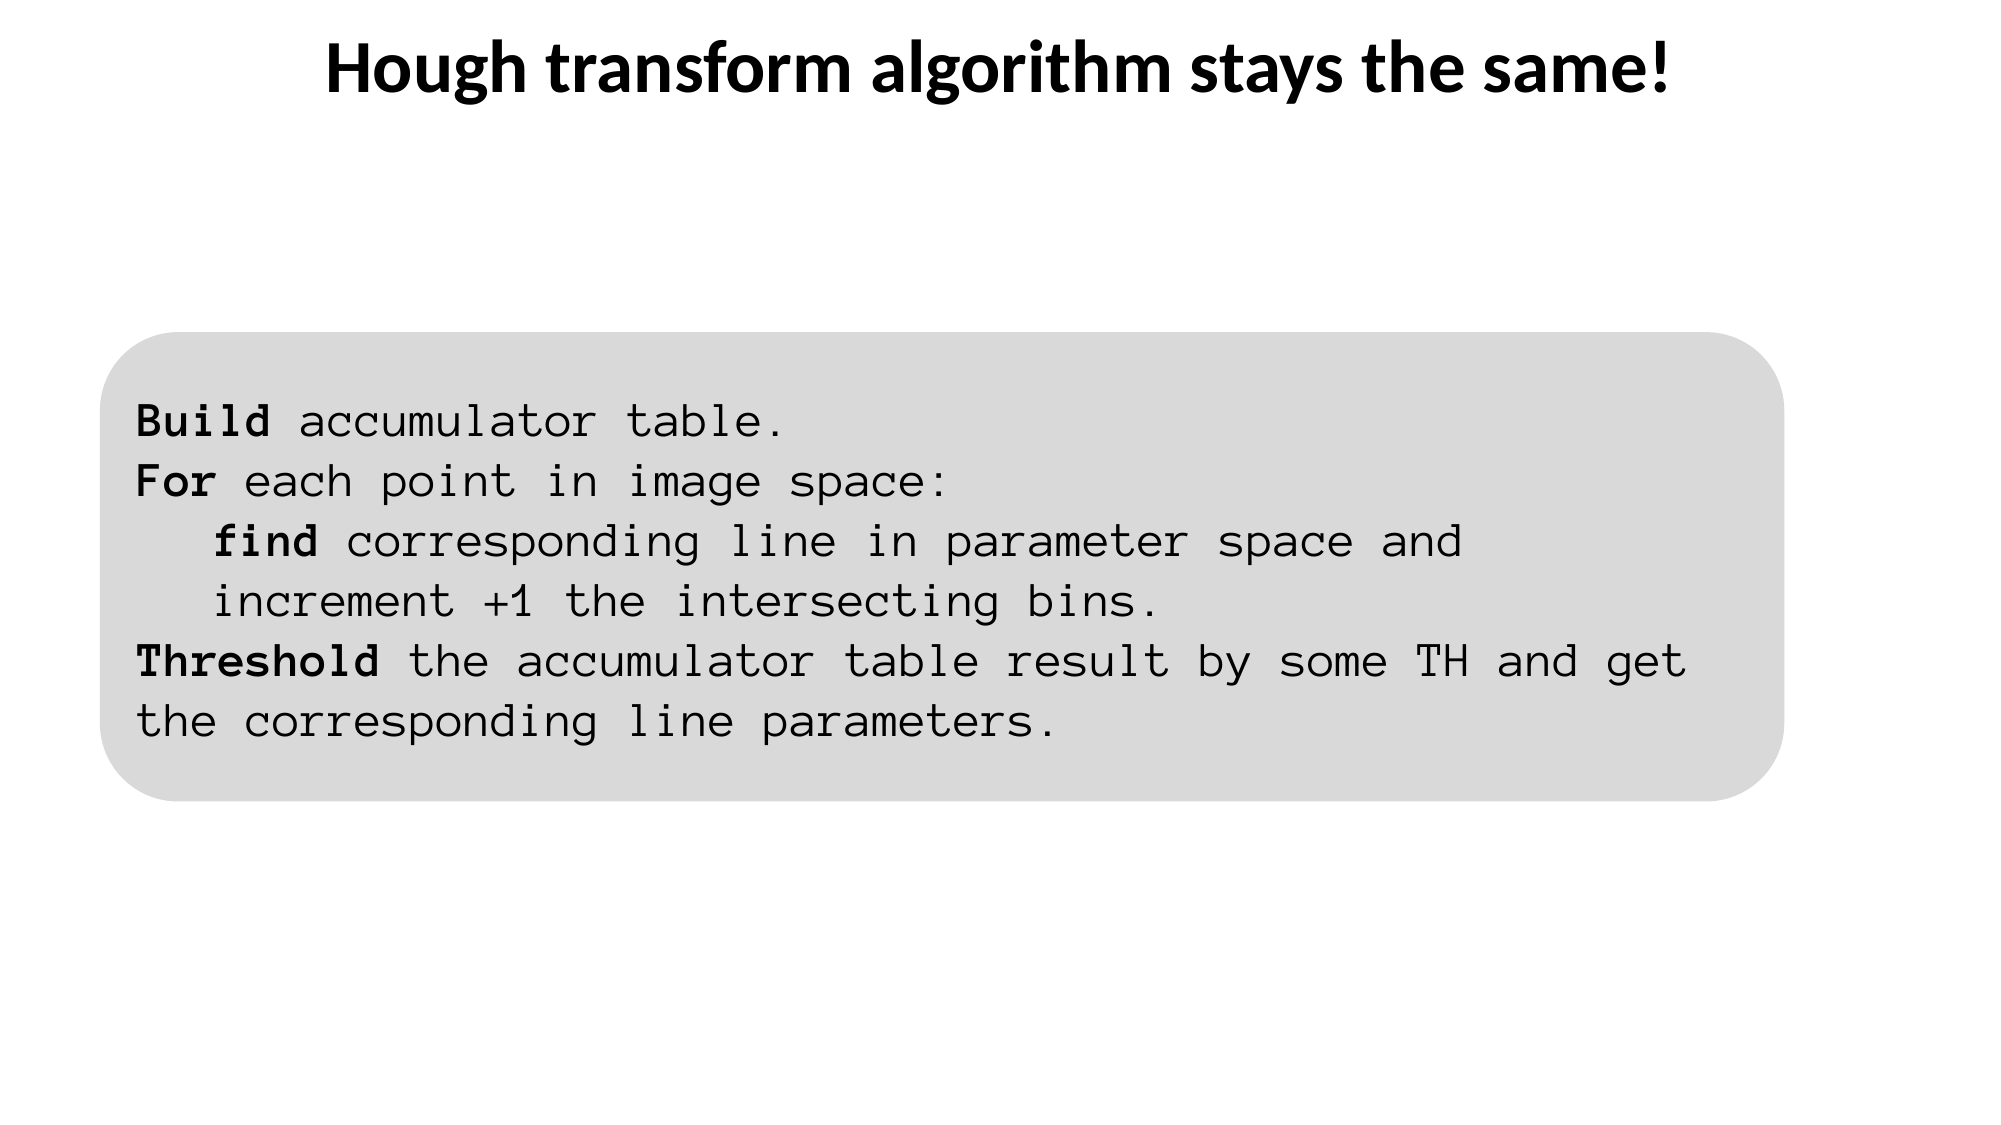

# Hough transform algorithm stays the same!
Build accumulator table.
For each point in image space:
find corresponding line in parameter space and   increment +1 the intersecting bins.
Threshold the accumulator table result by some TH and get the corresponding line parameters.